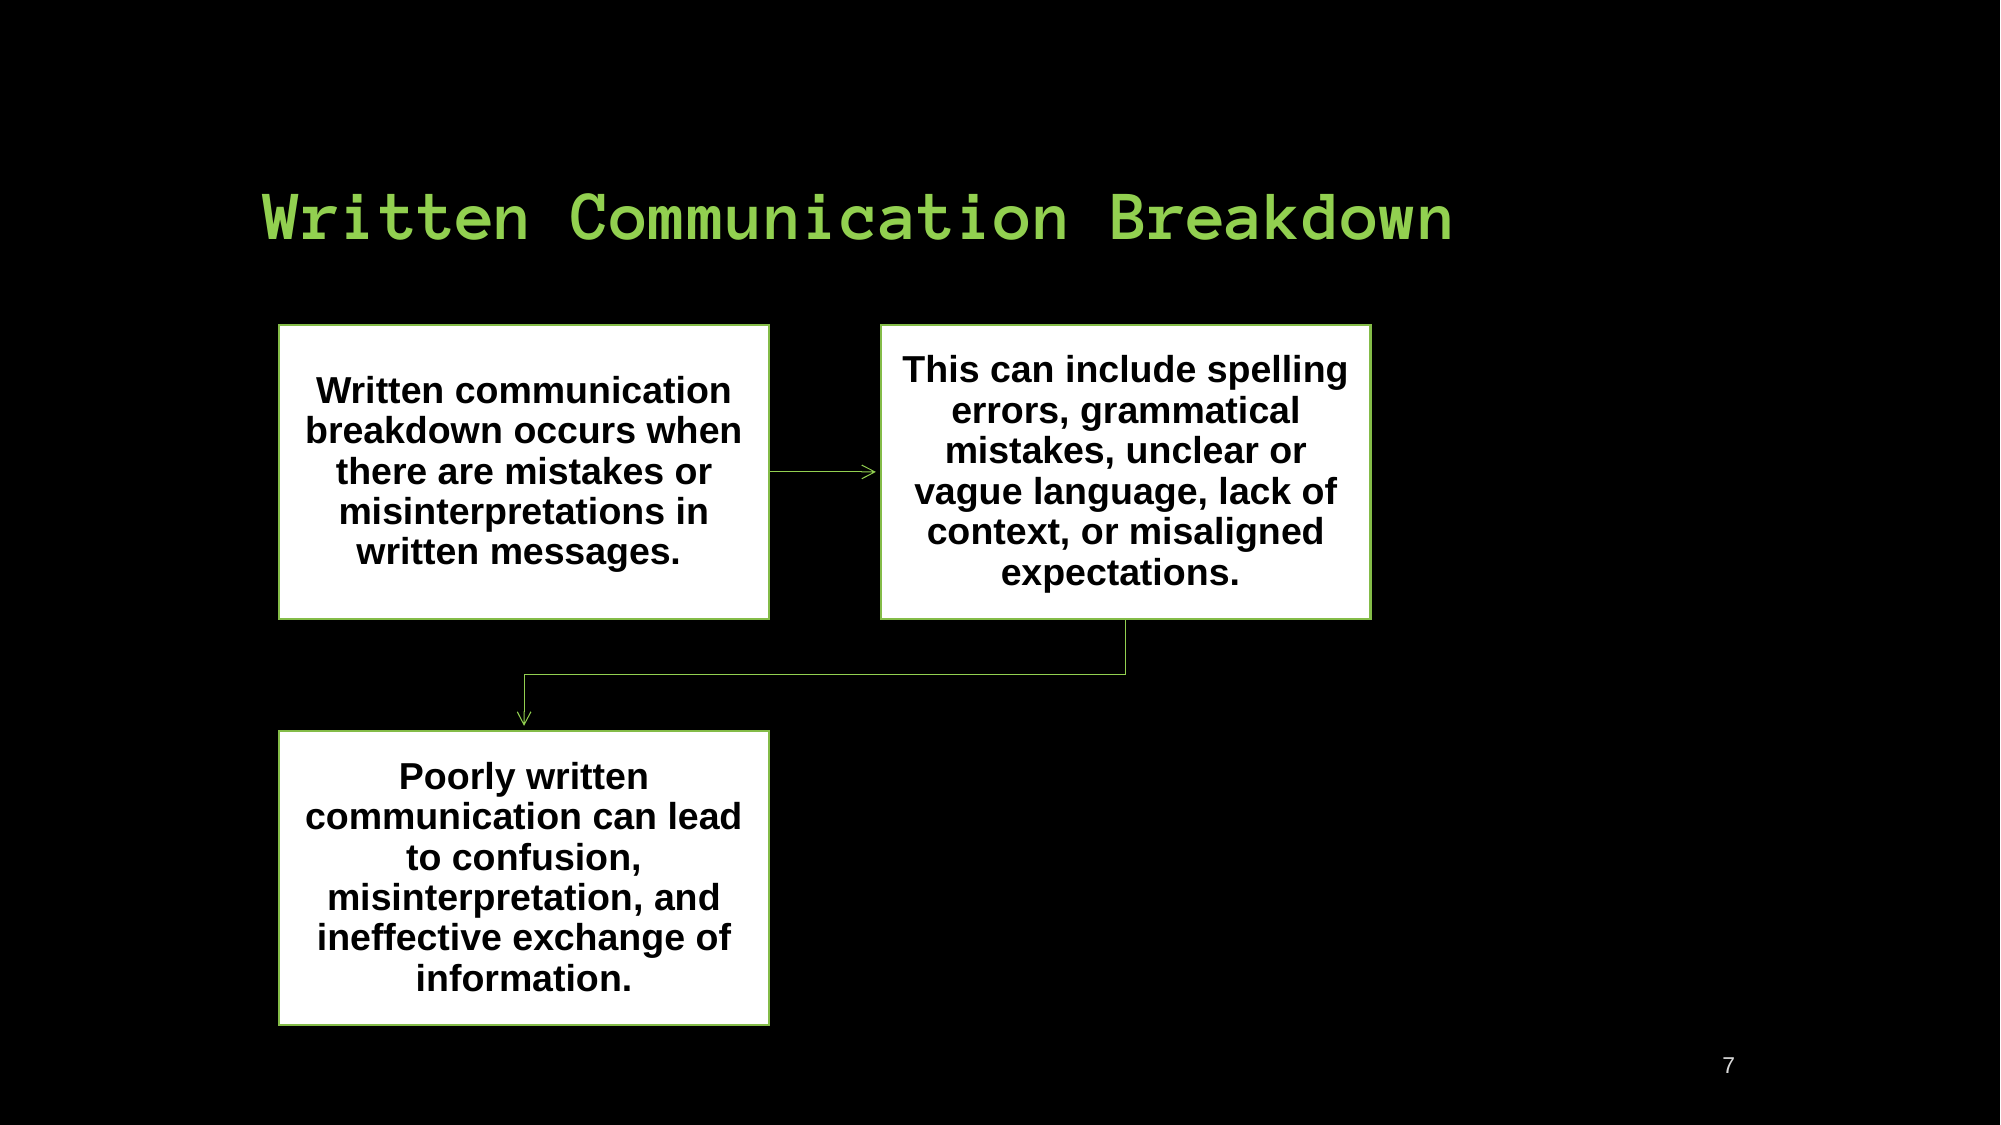

# Written Communication Breakdown

Written communication breakdown occurs when there are mistakes or misinterpretations in written messages.

This can include spelling errors, grammatical mistakes, unclear or vague language, lack of context, or misaligned expectations.
Poorly written communication can lead to confusion, misinterpretation, and ineffective exchange of information.
7